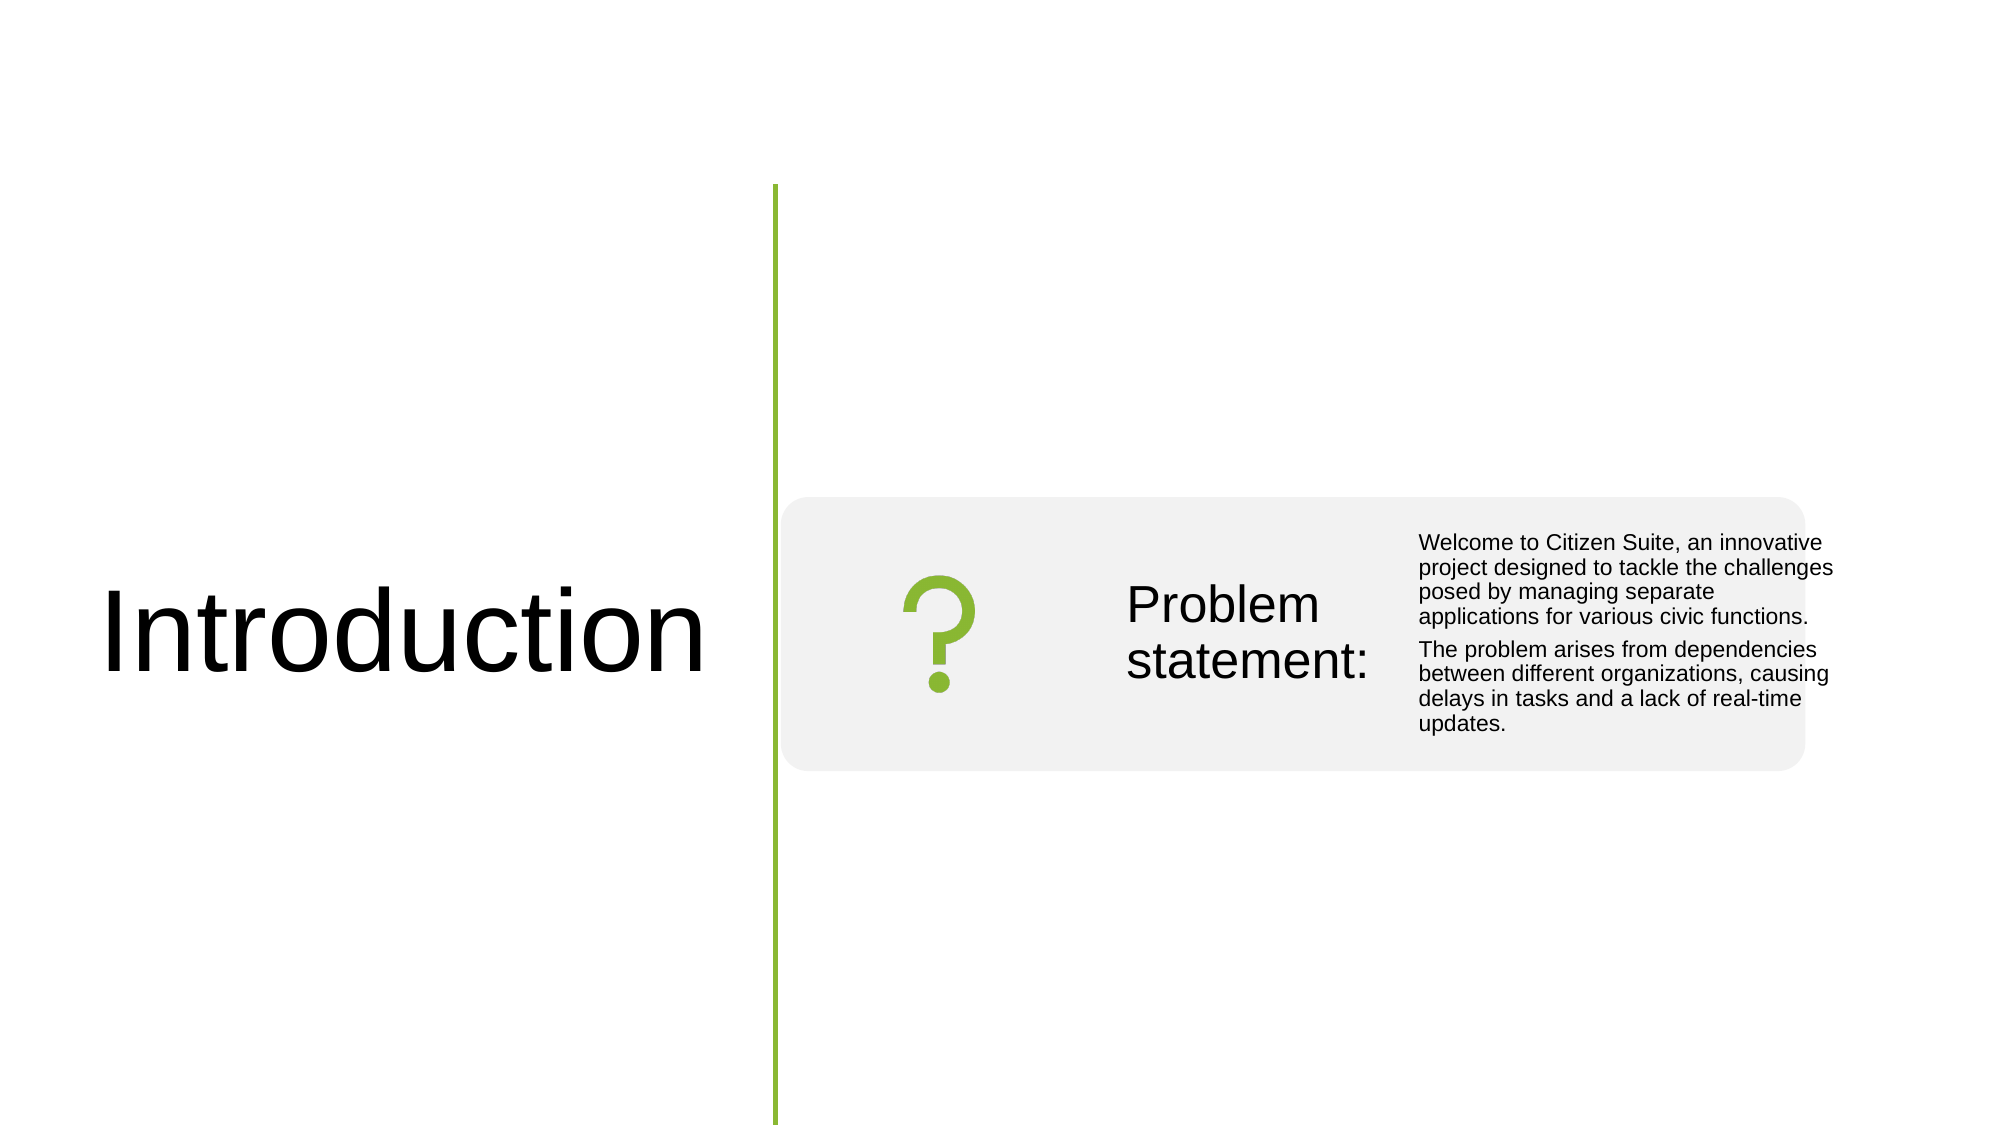

# Introduction
Problem statement:
Welcome to Citizen Suite, an innovative project designed to tackle the challenges posed by managing separate applications for various civic functions.
The problem arises from dependencies between different organizations, causing delays in tasks and a lack of real-time updates.